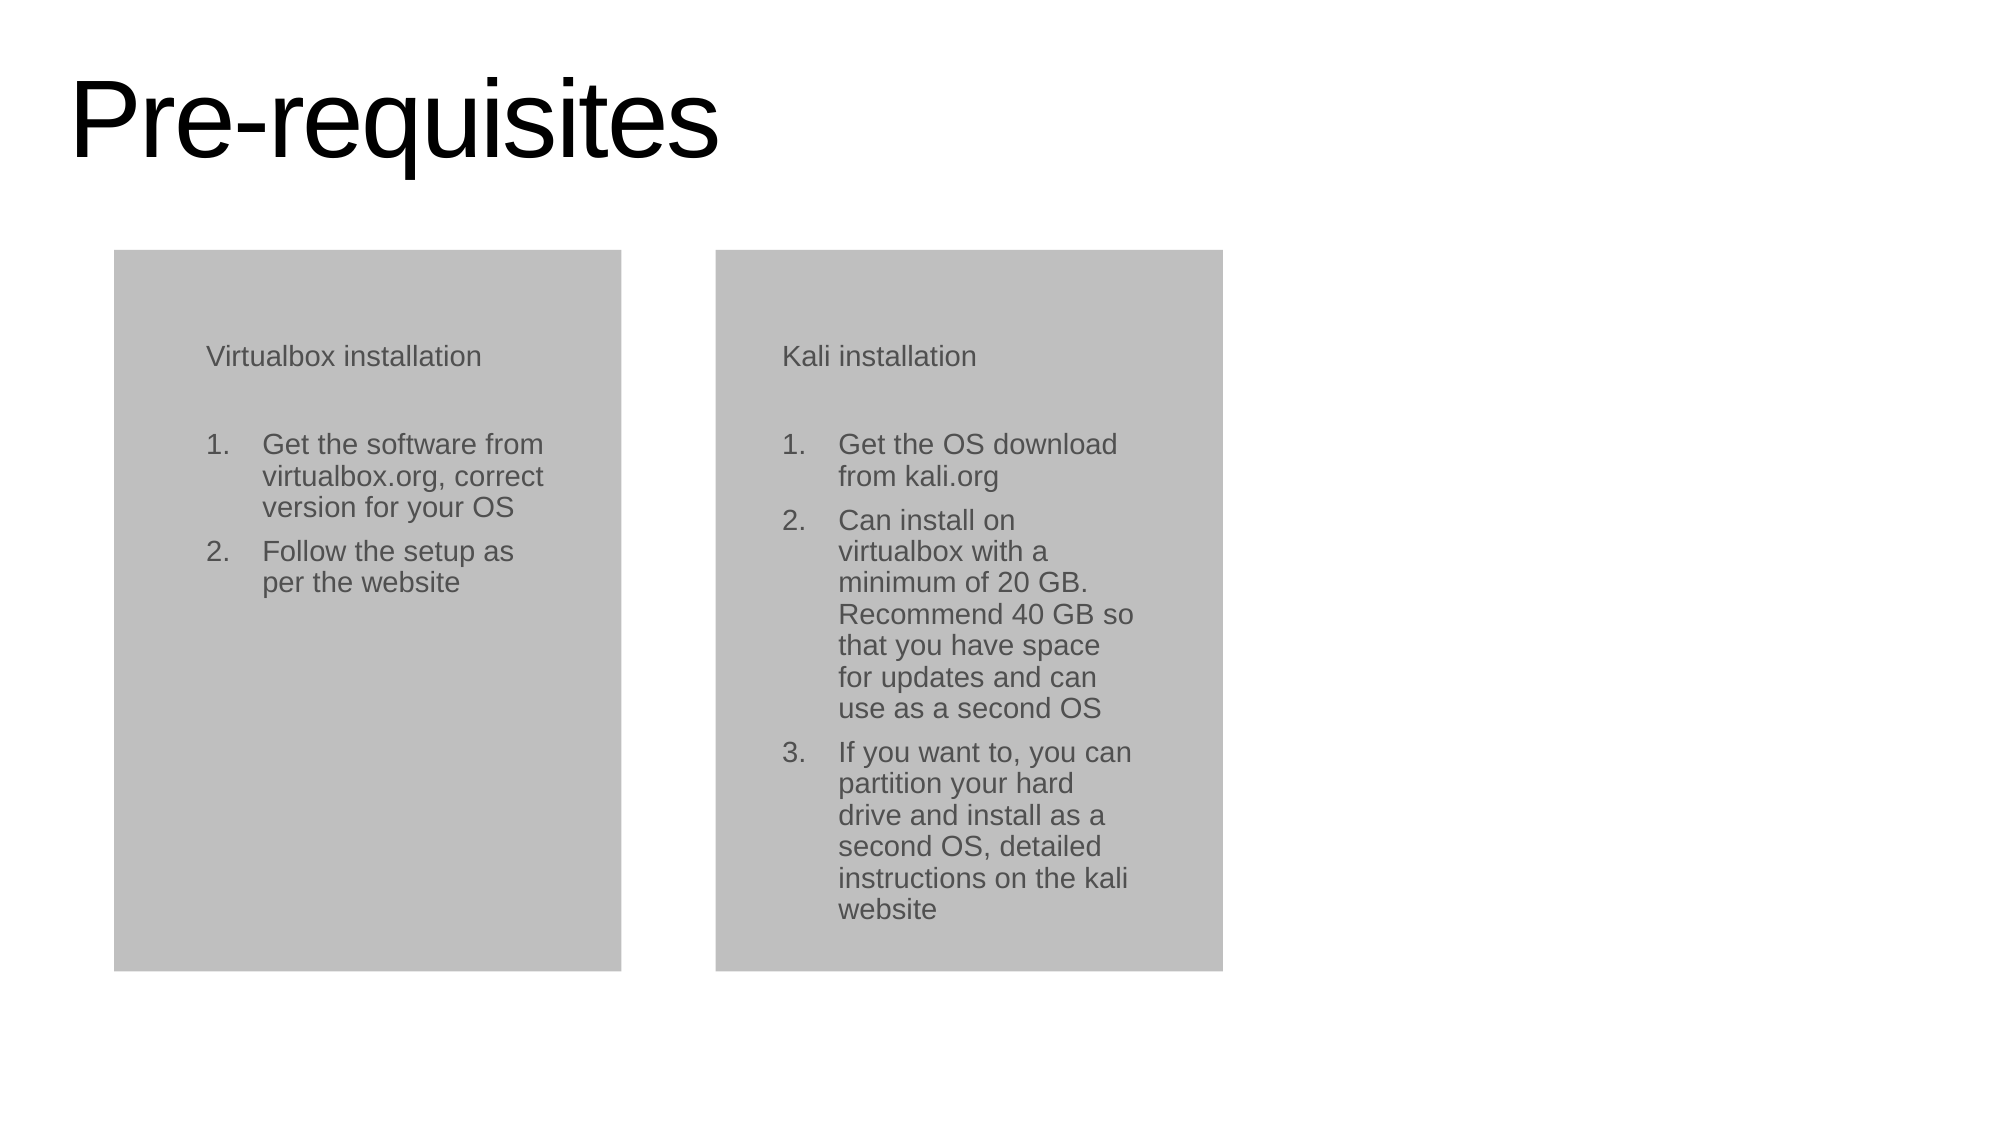

# Pre-requisites

Virtualbox installation

Get the software from virtualbox.org, correct version for your OS
Follow the setup as per the website
Kali installation

Get the OS download from kali.org
Can install on virtualbox with a minimum of 20 GB. Recommend 40 GB so that you have space for updates and can use as a second OS
If you want to, you can partition your hard drive and install as a second OS, detailed instructions on the kali website